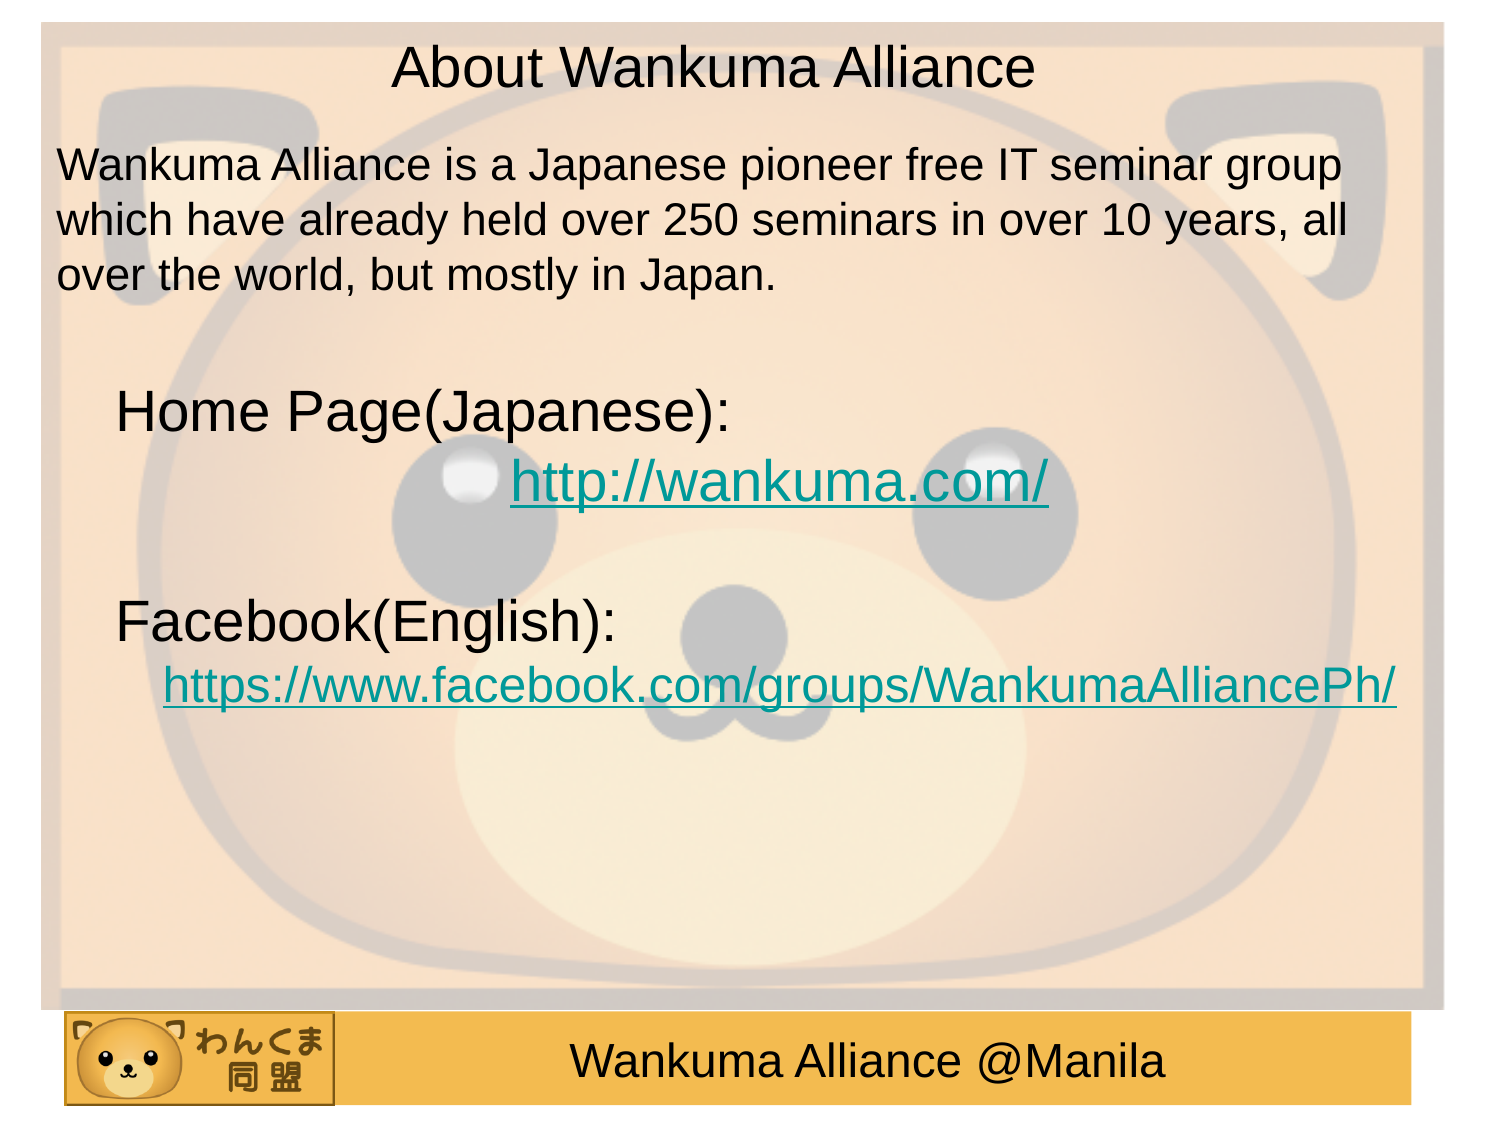

About Wankuma Alliance
Wankuma Alliance is a Japanese pioneer free IT seminar group which have already held over 250 seminars in over 10 years, all over the world, but mostly in Japan.
Home Page(Japanese):
http://wankuma.com/

Facebook(English):
https://www.facebook.com/groups/WankumaAlliancePh/